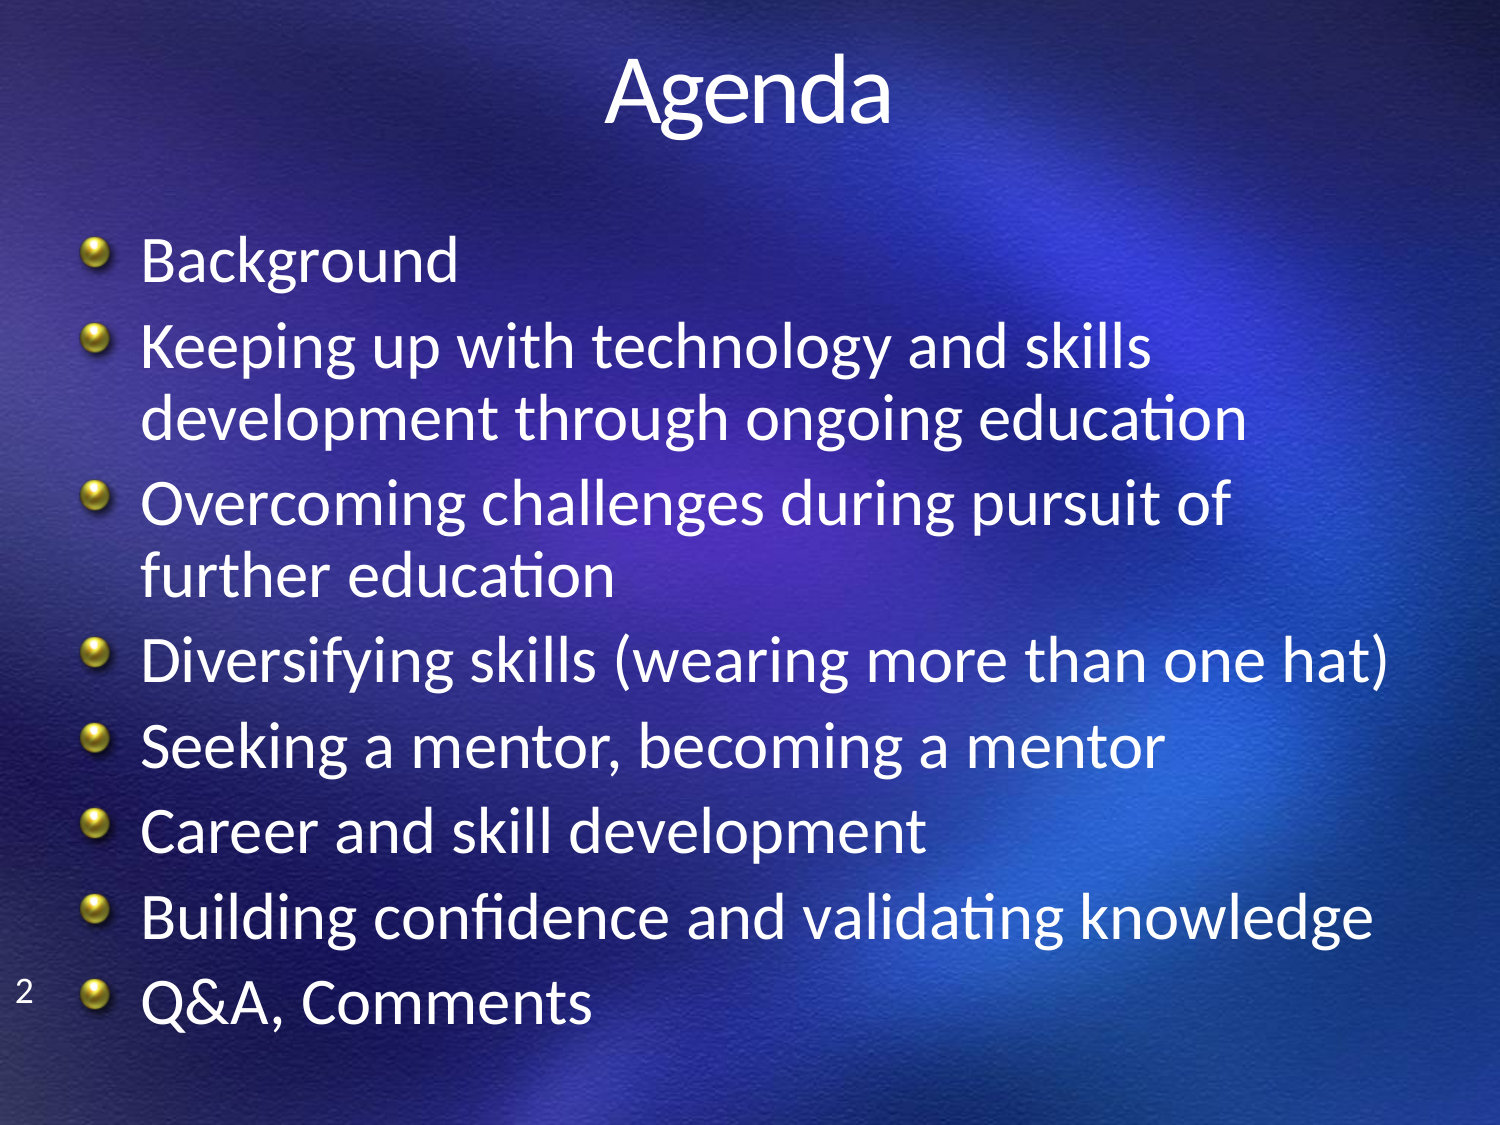

# Agenda
Background
Keeping up with technology and skills development through ongoing education
Overcoming challenges during pursuit of further education
Diversifying skills (wearing more than one hat)
Seeking a mentor, becoming a mentor
Career and skill development
Building confidence and validating knowledge
Q&A, Comments
2